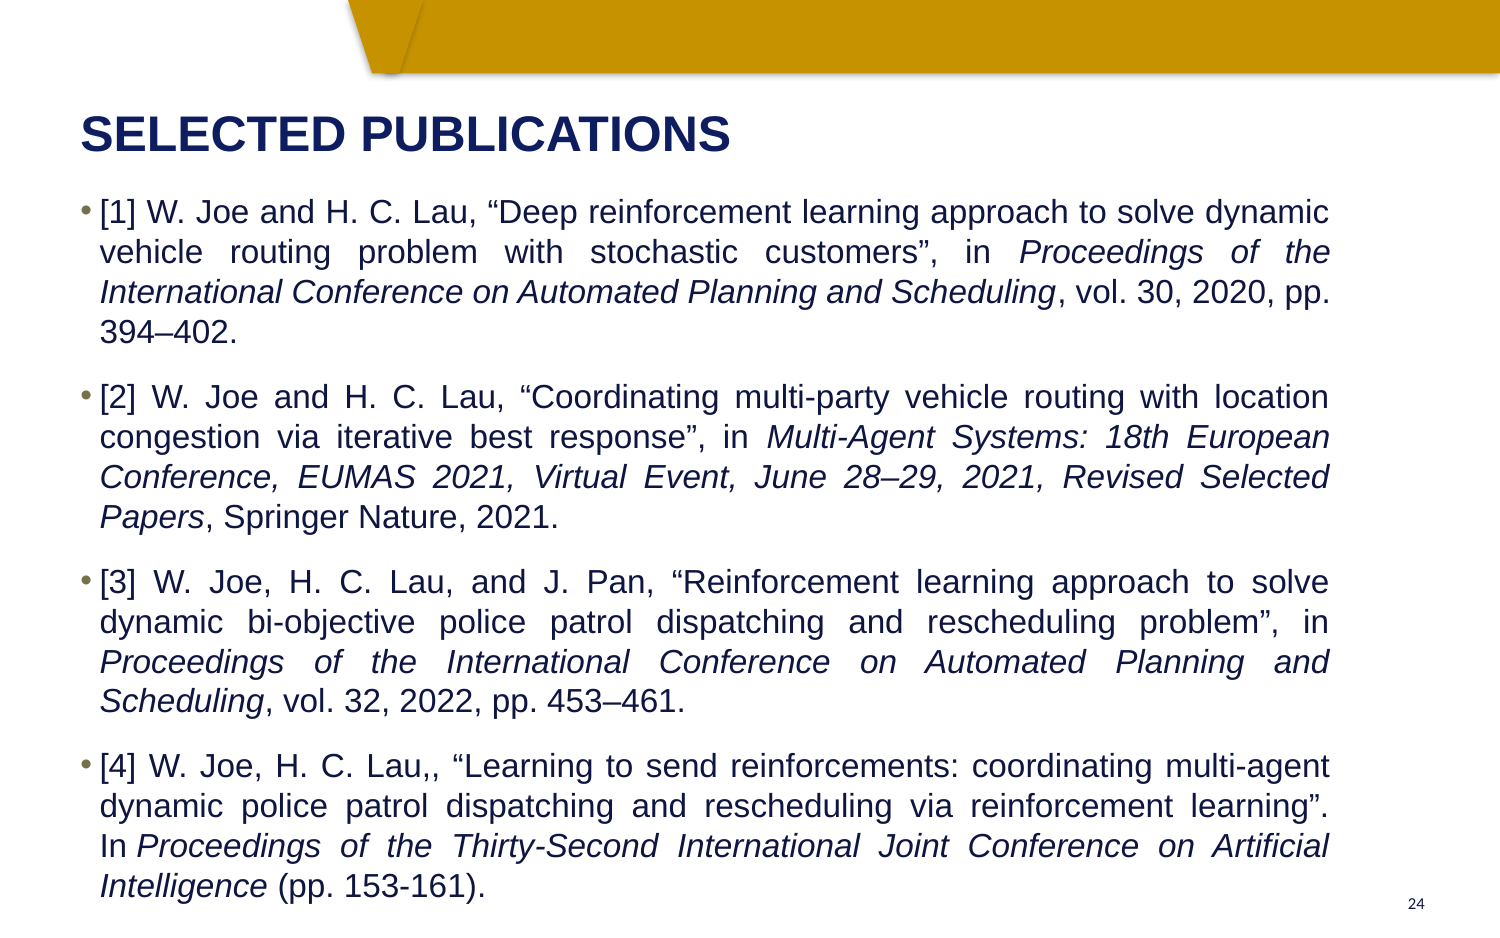

# SELECTED PUBLICATIONS
[1] W. Joe and H. C. Lau, “Deep reinforcement learning approach to solve dynamic vehicle routing problem with stochastic customers”, in Proceedings of the International Conference on Automated Planning and Scheduling, vol. 30, 2020, pp. 394–402.
[2] W. Joe and H. C. Lau, “Coordinating multi-party vehicle routing with location congestion via iterative best response”, in Multi-Agent Systems: 18th European Conference, EUMAS 2021, Virtual Event, June 28–29, 2021, Revised Selected Papers, Springer Nature, 2021.
[3] W. Joe, H. C. Lau, and J. Pan, “Reinforcement learning approach to solve dynamic bi-objective police patrol dispatching and rescheduling problem”, in Proceedings of the International Conference on Automated Planning and Scheduling, vol. 32, 2022, pp. 453–461.
[4] W. Joe, H. C. Lau,, “Learning to send reinforcements: coordinating multi-agent dynamic police patrol dispatching and rescheduling via reinforcement learning”. In Proceedings of the Thirty-Second International Joint Conference on Artificial Intelligence (pp. 153-161).

24